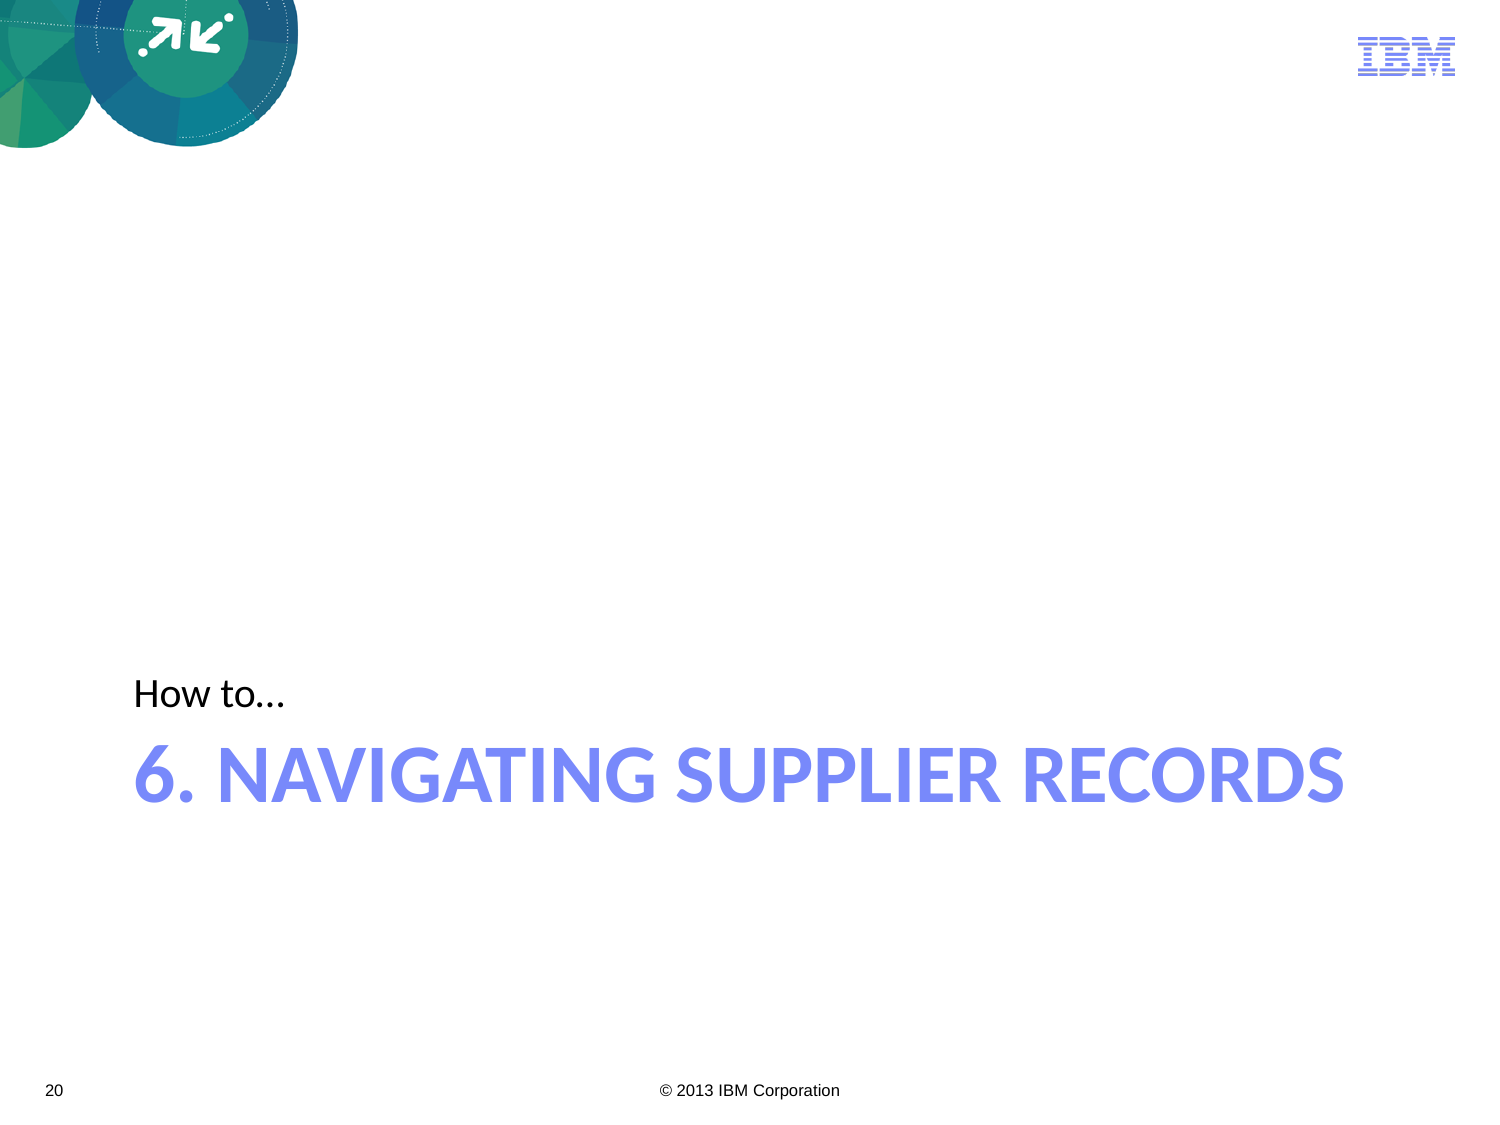

How to…
# 6. Navigating Supplier Records
20